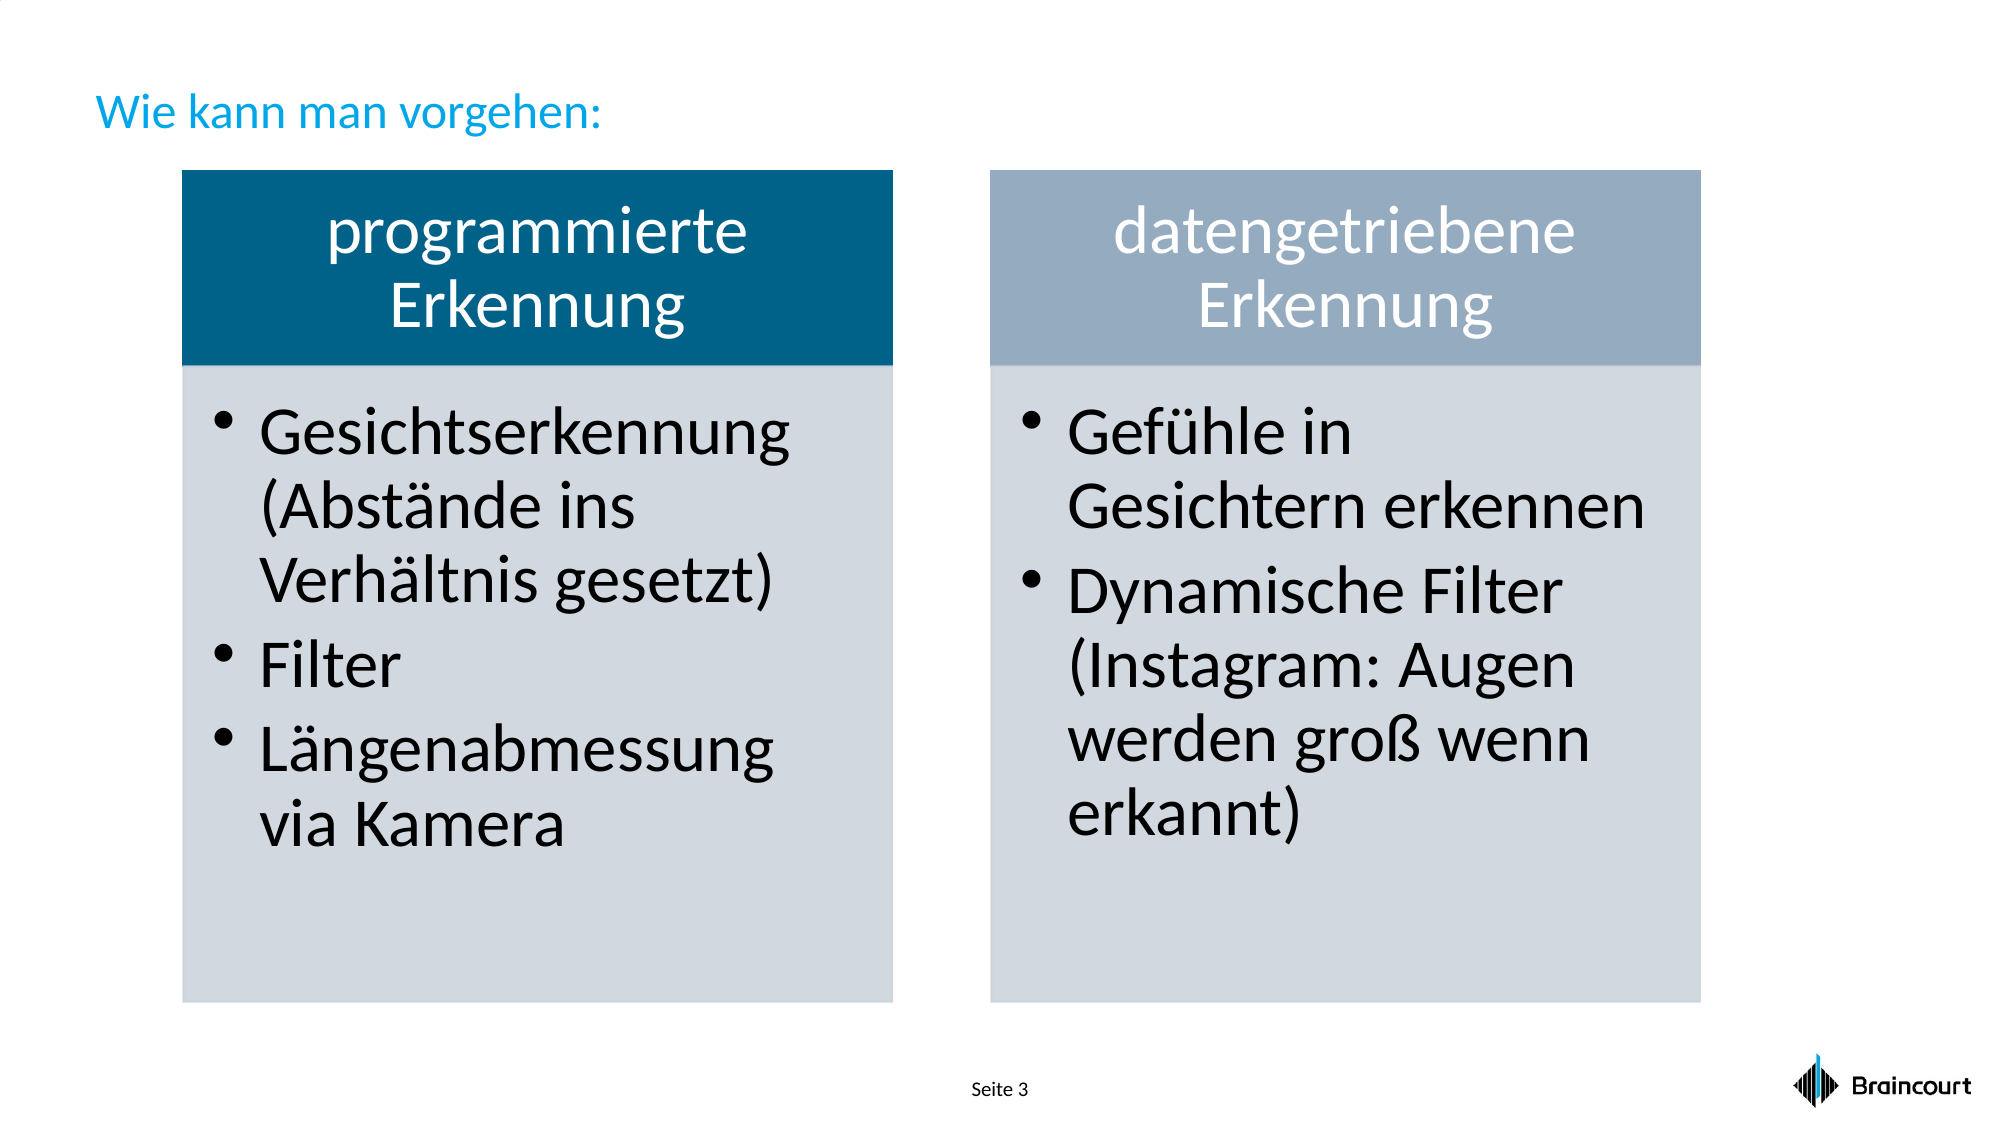

# Wie kann man vorgehen:
programmierte Erkennung
Gesichtserkennung (Abstände ins Verhältnis gesetzt)
Filter
Längenabmessung via Kamera
datengetriebene Erkennung
Gefühle in Gesichtern erkennen
Dynamische Filter (Instagram: Augen werden groß wenn erkannt)